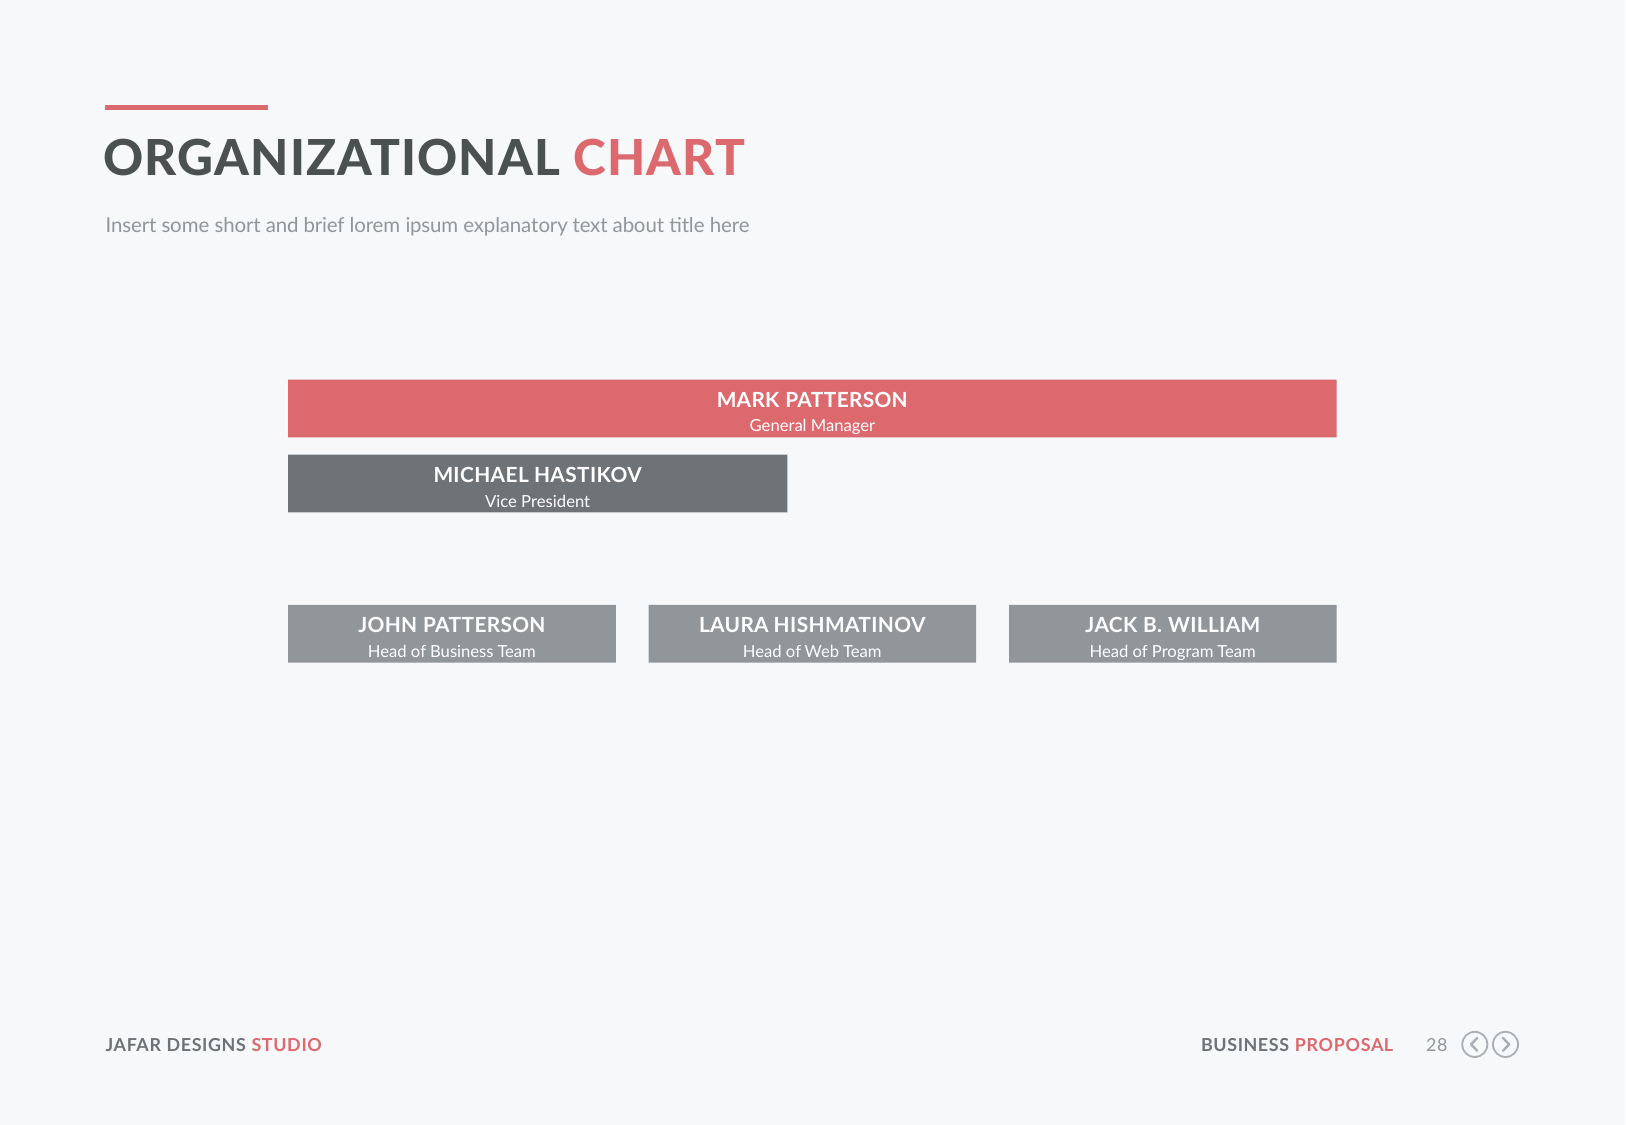

Organizational Chart
Insert some short and brief lorem ipsum explanatory text about title here
Mark Patterson
General Manager
Michael Hastikov
Vice President
John Patterson
Head of Business Team
Jack B. William
Head of Program Team
Laura Hishmatinov
Head of Web Team